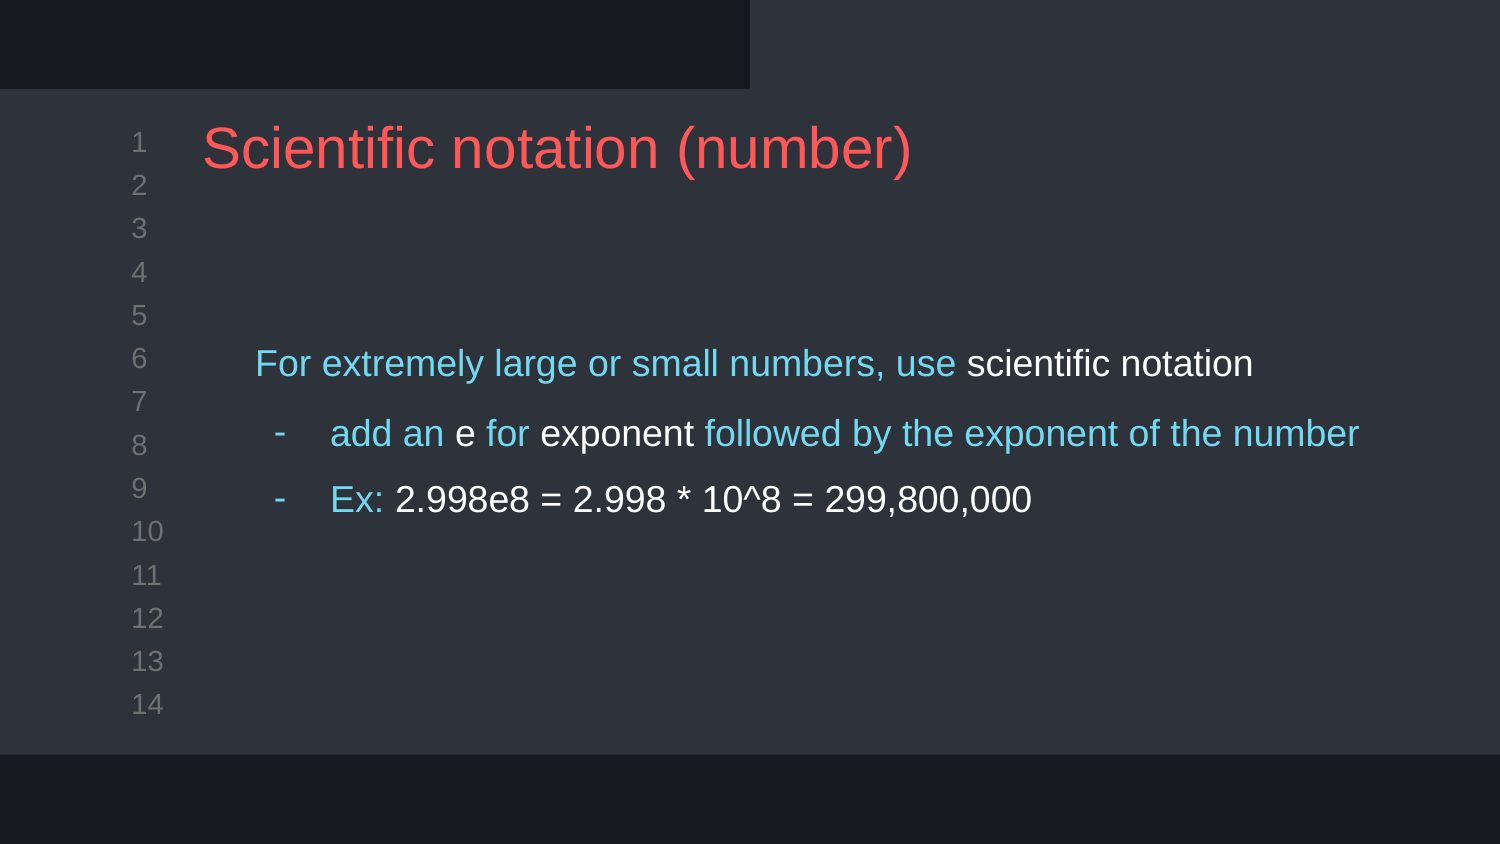

# Scientific notation (number)

For extremely large or small numbers, use scientific notation
add an e for exponent followed by the exponent of the number
Ex: 2.998e8 = 2.998 * 10^8 = 299,800,000